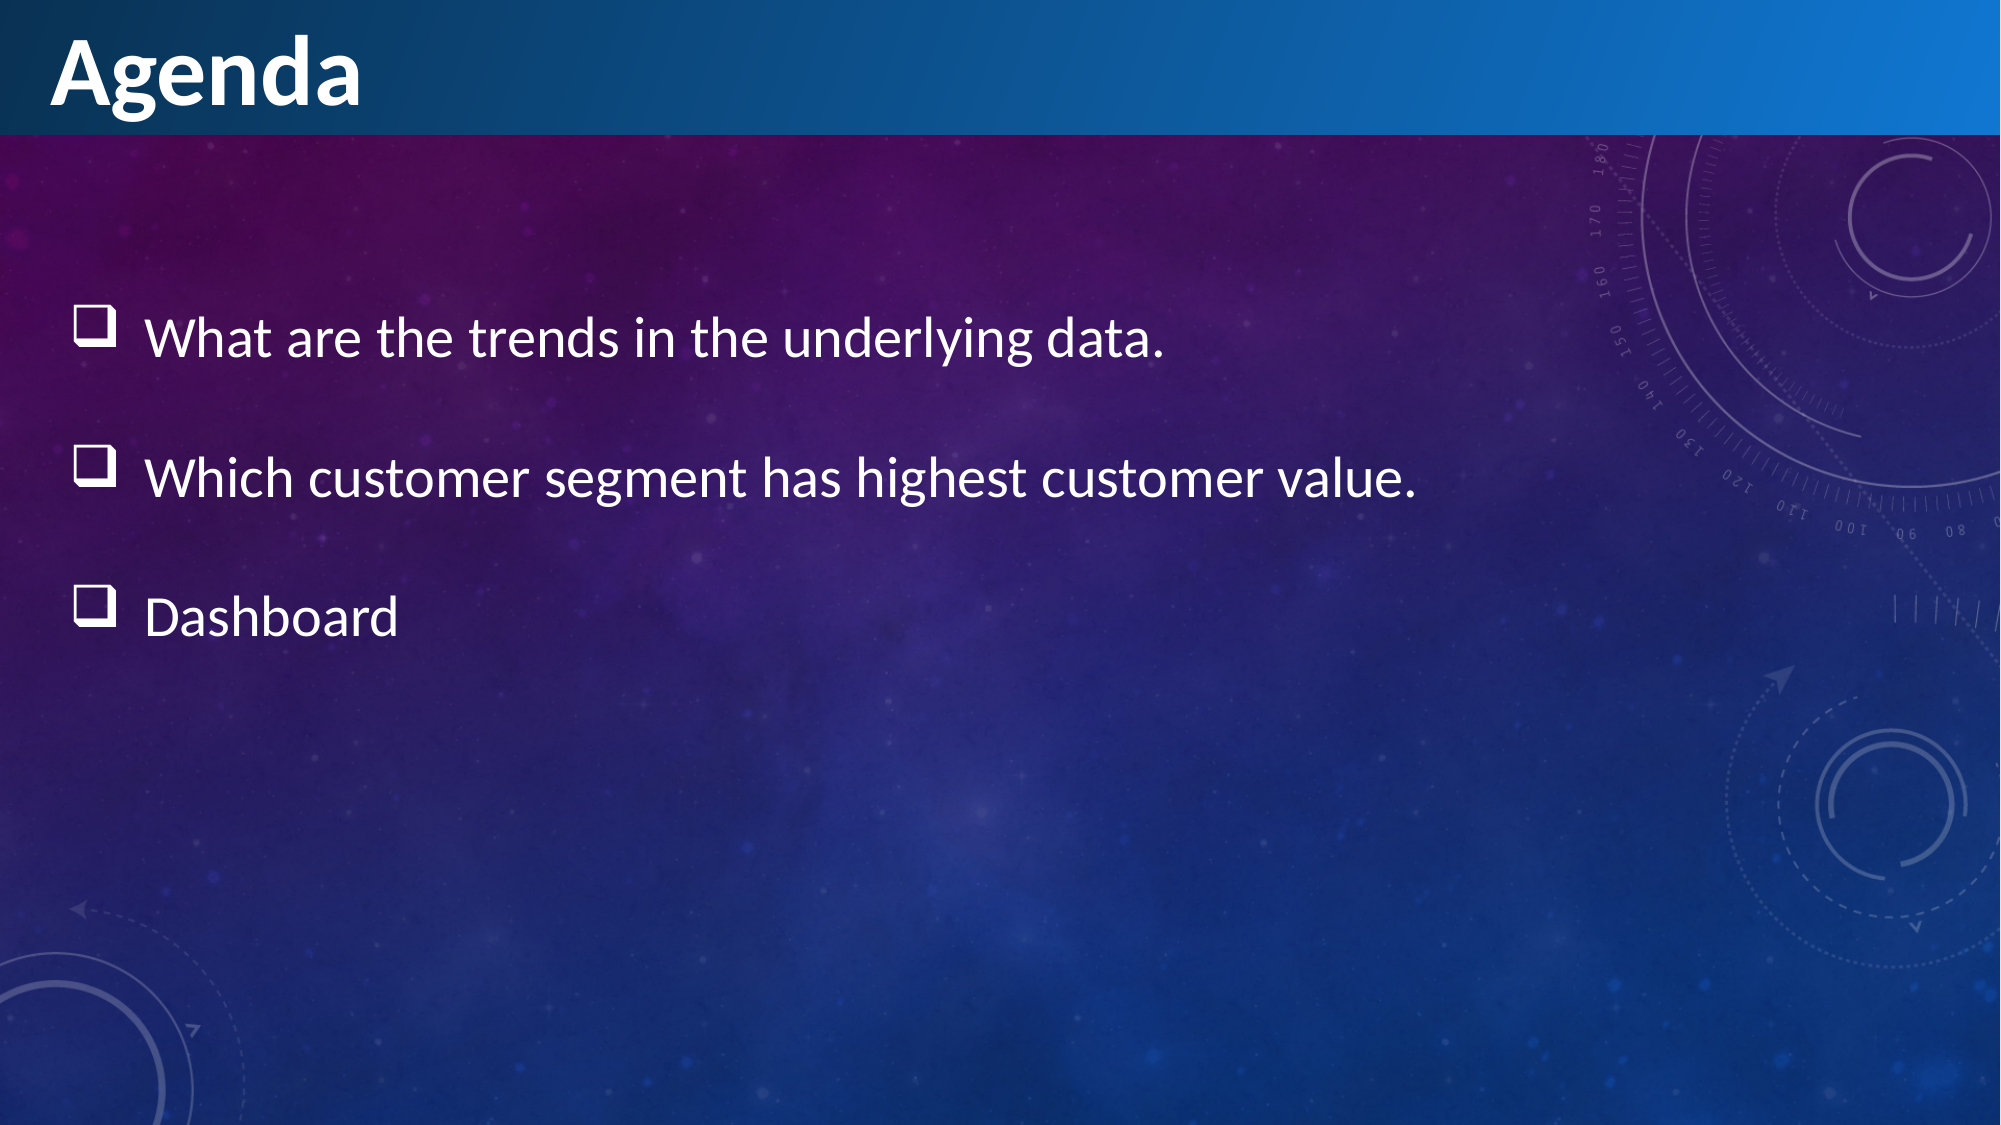

Agenda
What are the trends in the underlying data.

Which customer segment has highest customer value.

Dashboard